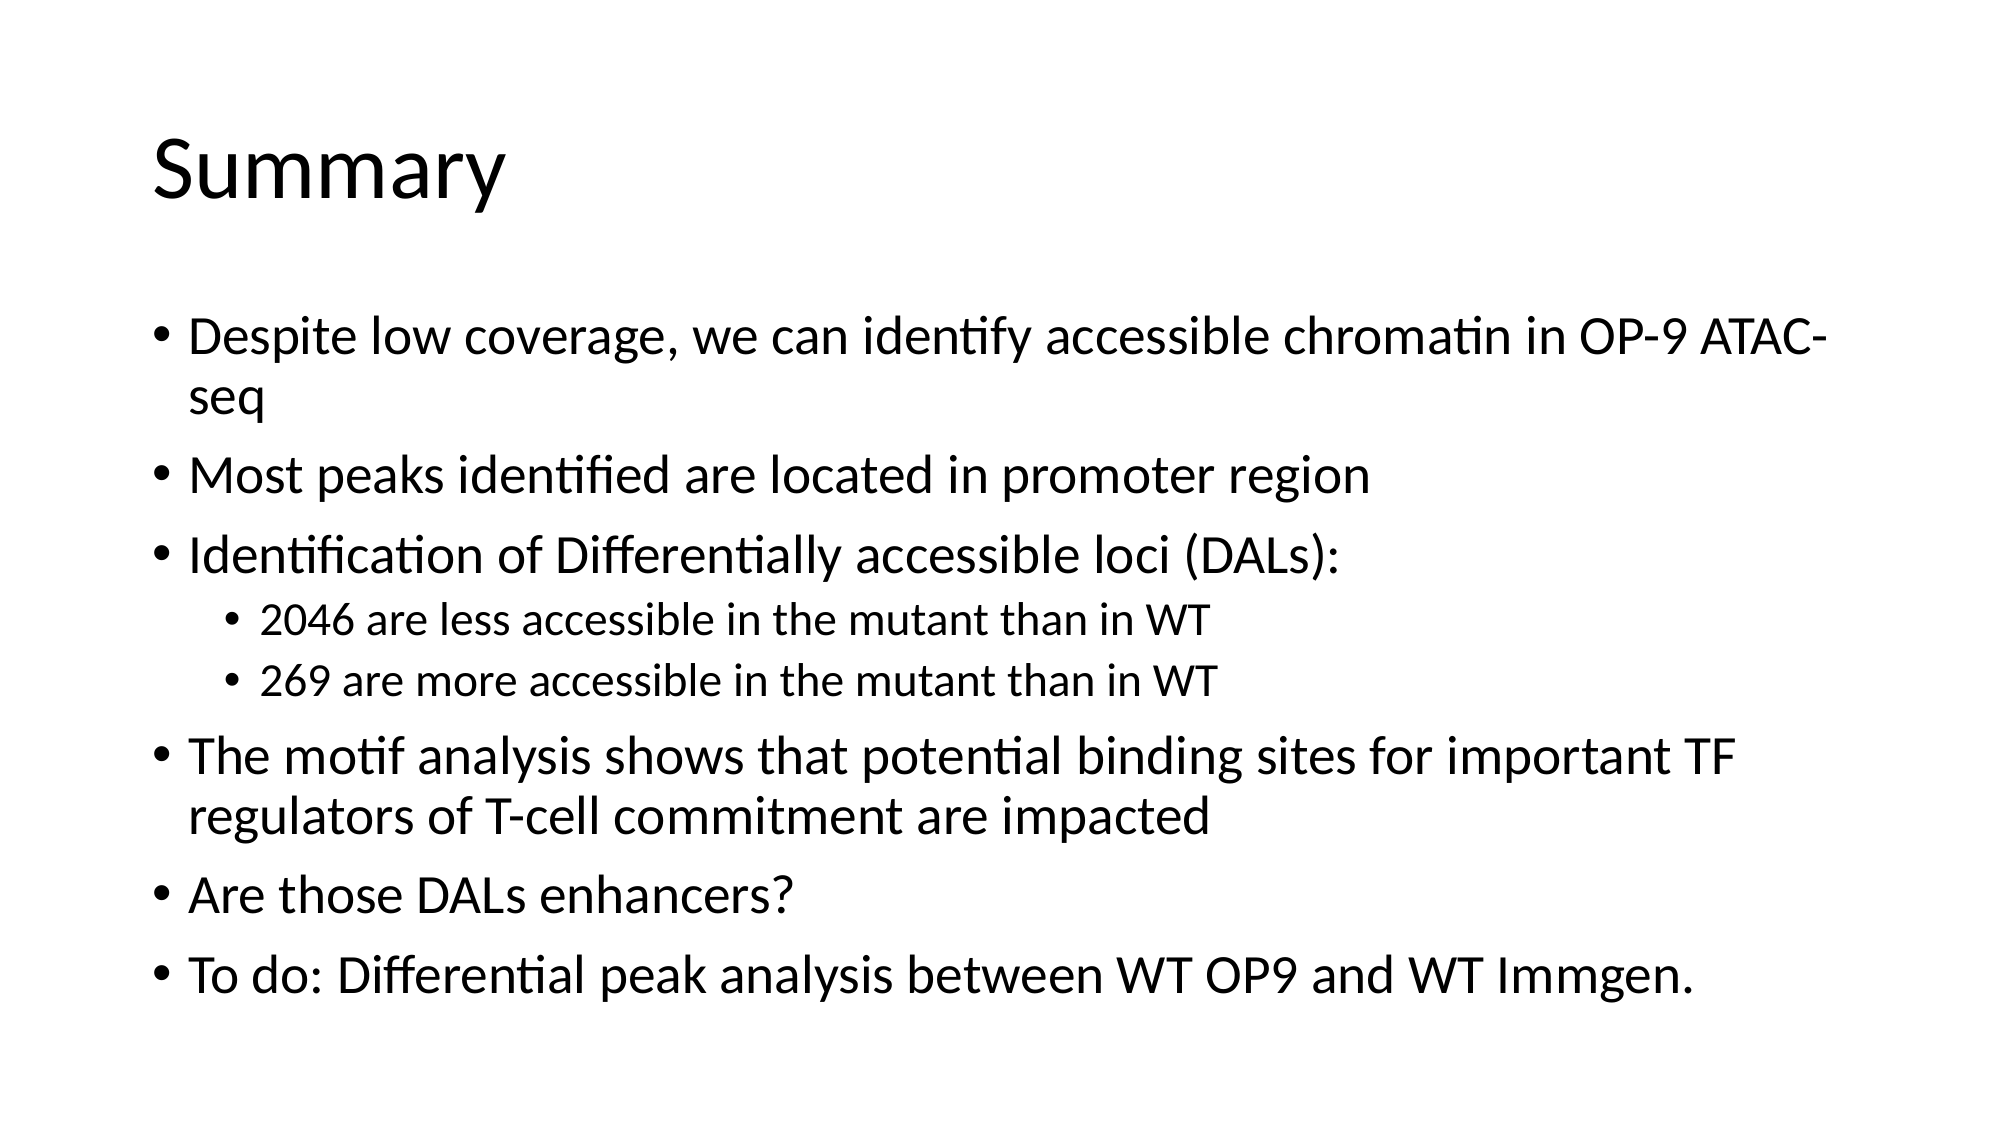

# Summary
Despite low coverage, we can identify accessible chromatin in OP-9 ATAC-seq
Most peaks identified are located in promoter region
Identification of Differentially accessible loci (DALs):
2046 are less accessible in the mutant than in WT
269 are more accessible in the mutant than in WT
The motif analysis shows that potential binding sites for important TF regulators of T-cell commitment are impacted
Are those DALs enhancers?
To do: Differential peak analysis between WT OP9 and WT Immgen.